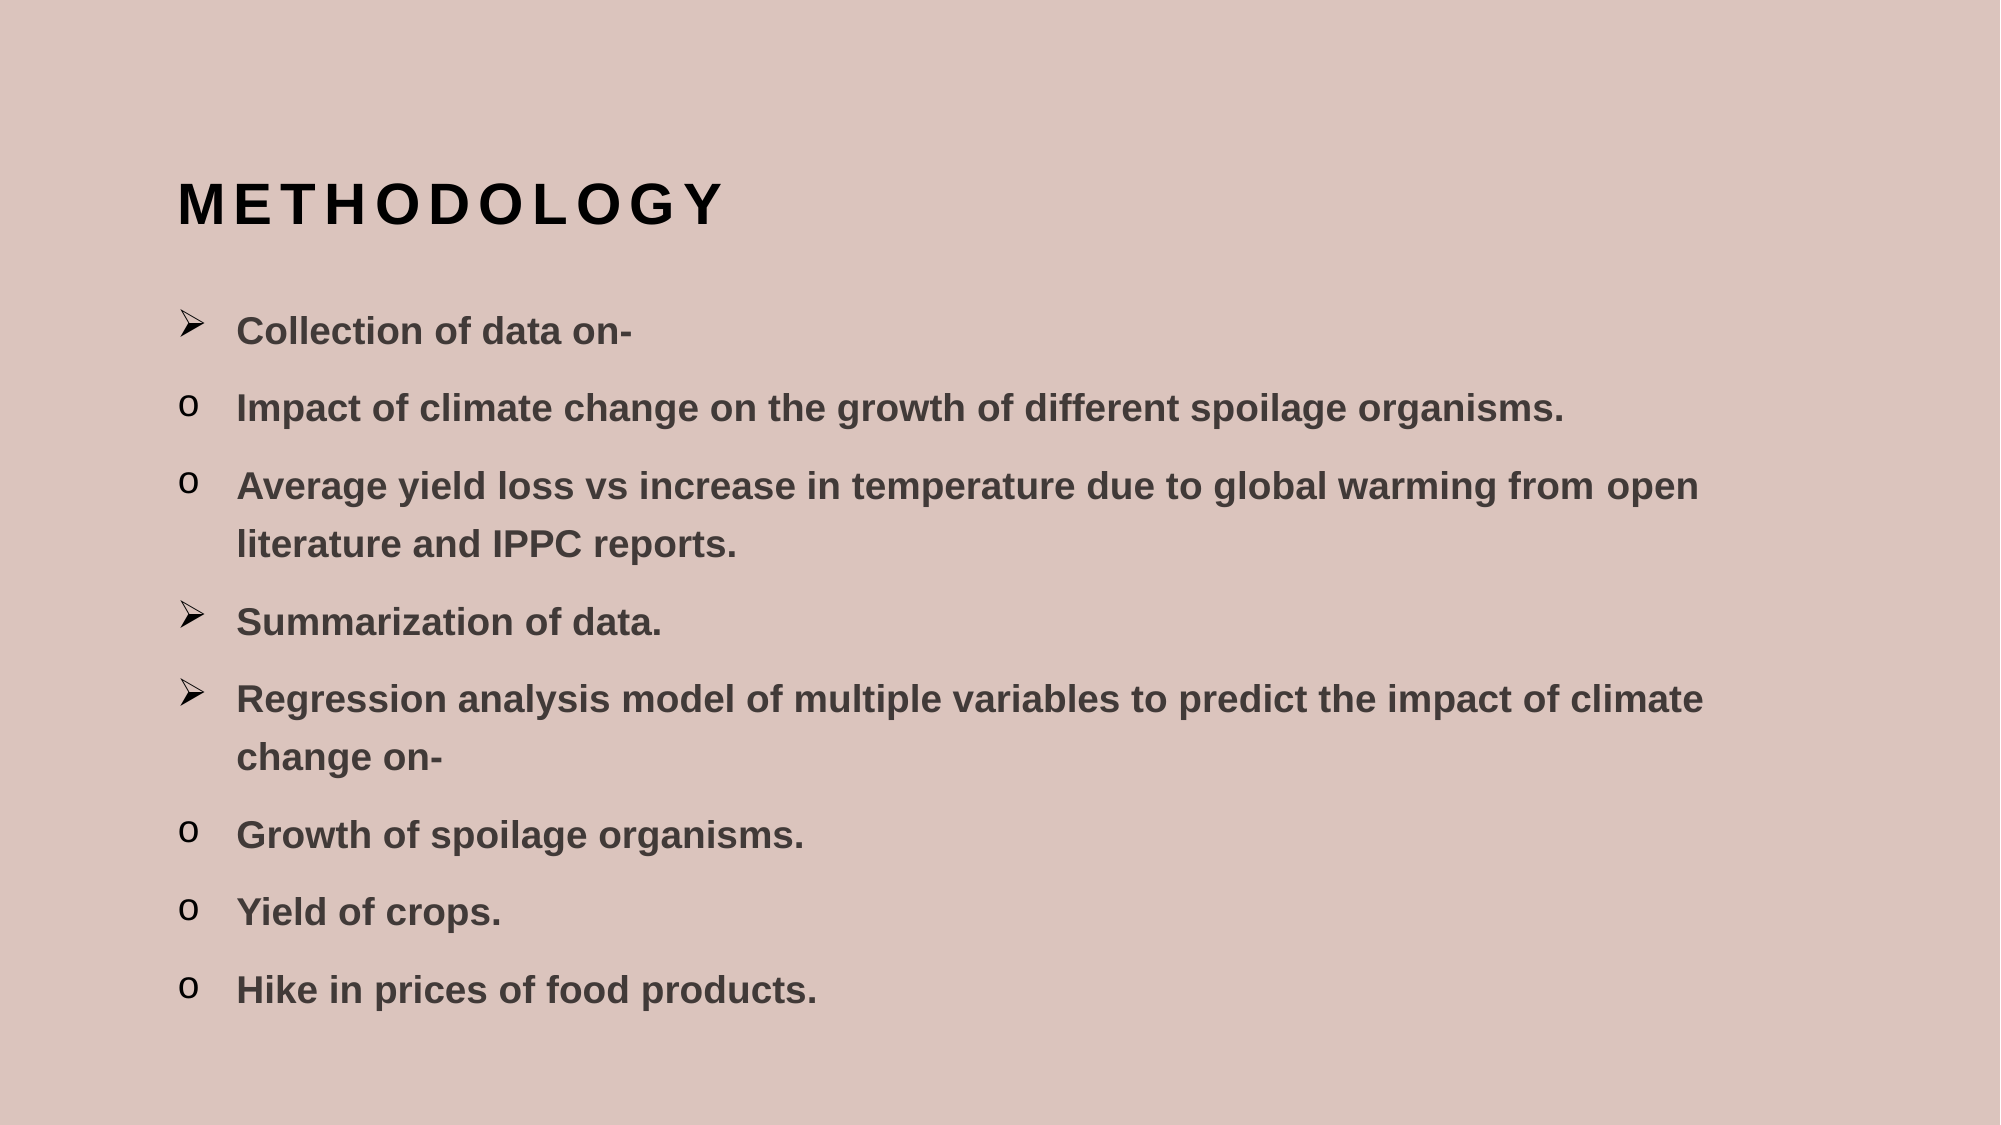

# Methodology
Collection of data on-
Impact of climate change on the growth of different spoilage organisms.
Average yield loss vs increase in temperature due to global warming from open literature and IPPC reports.
Summarization of data.
Regression analysis model of multiple variables to predict the impact of climate change on-
Growth of spoilage organisms.
Yield of crops.
Hike in prices of food products.